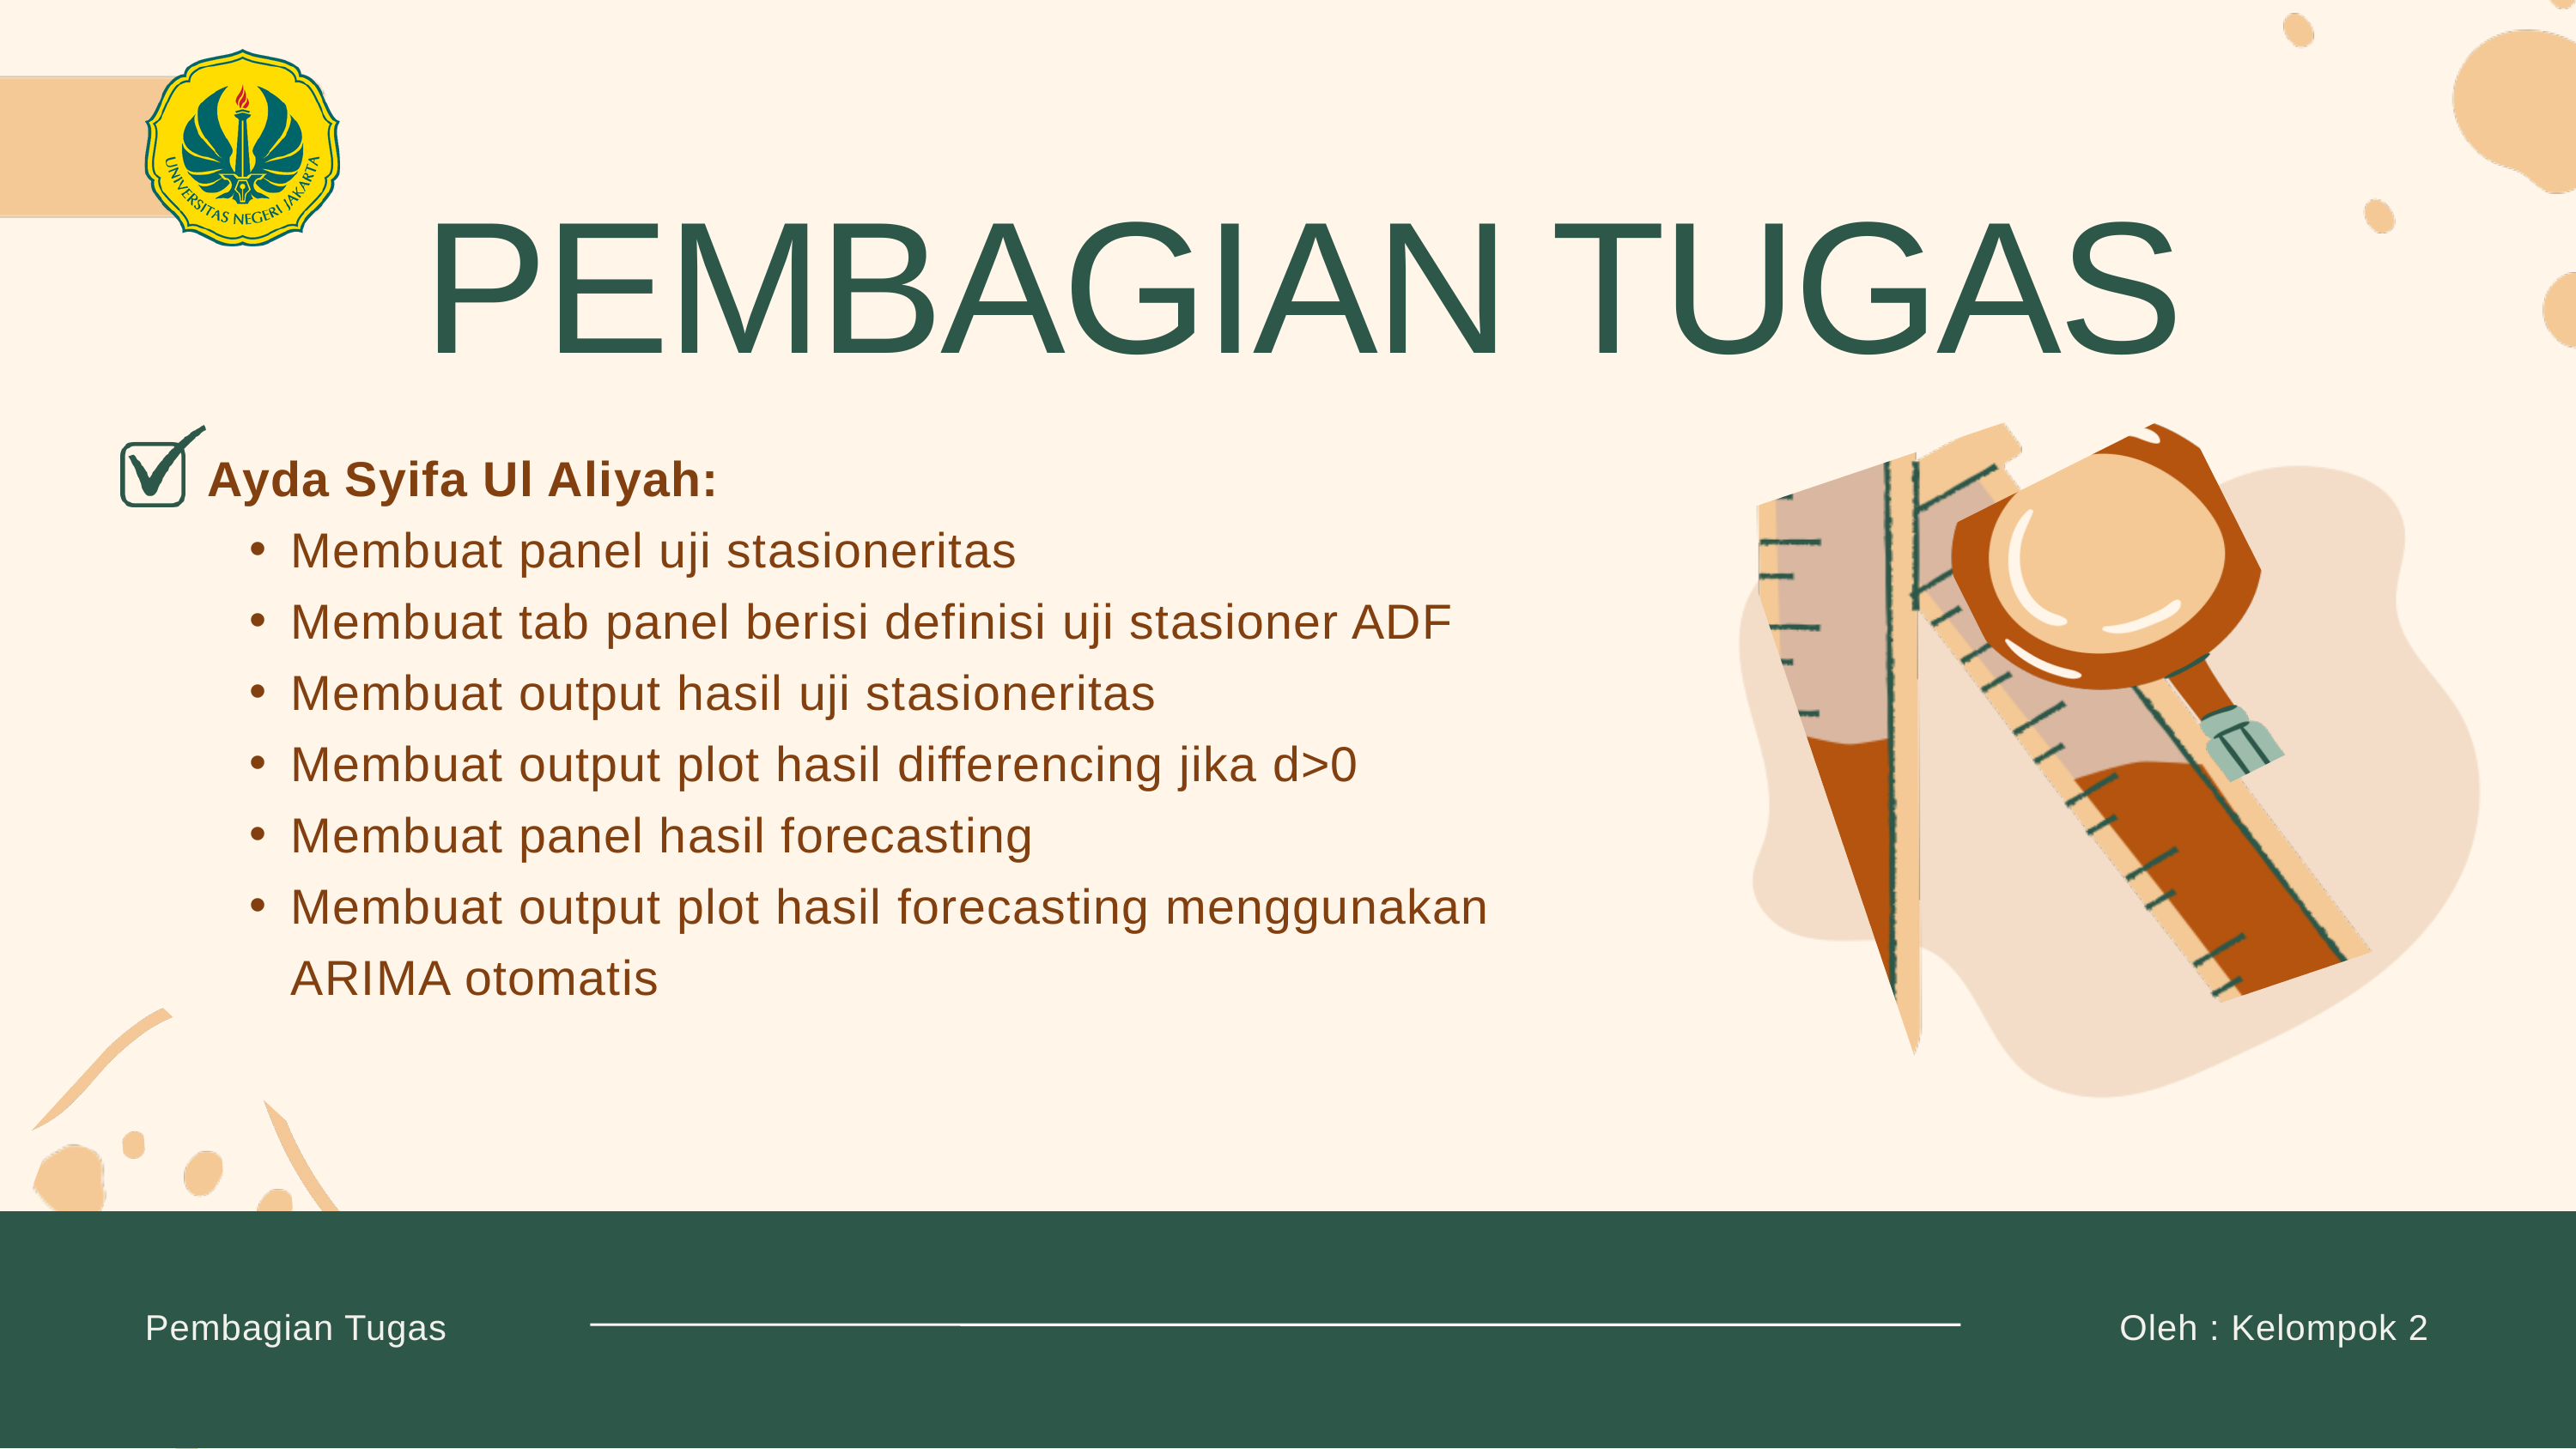

PEMBAGIAN TUGAS

Ayda Syifa Ul Aliyah:
Membuat panel uji stasioneritas
Membuat tab panel berisi definisi uji stasioner ADF
Membuat output hasil uji stasioneritas
Membuat output plot hasil differencing jika d>0
Membuat panel hasil forecasting
Membuat output plot hasil forecasting menggunakan ARIMA otomatis

Pembagian Tugas
Oleh : Kelompok 2